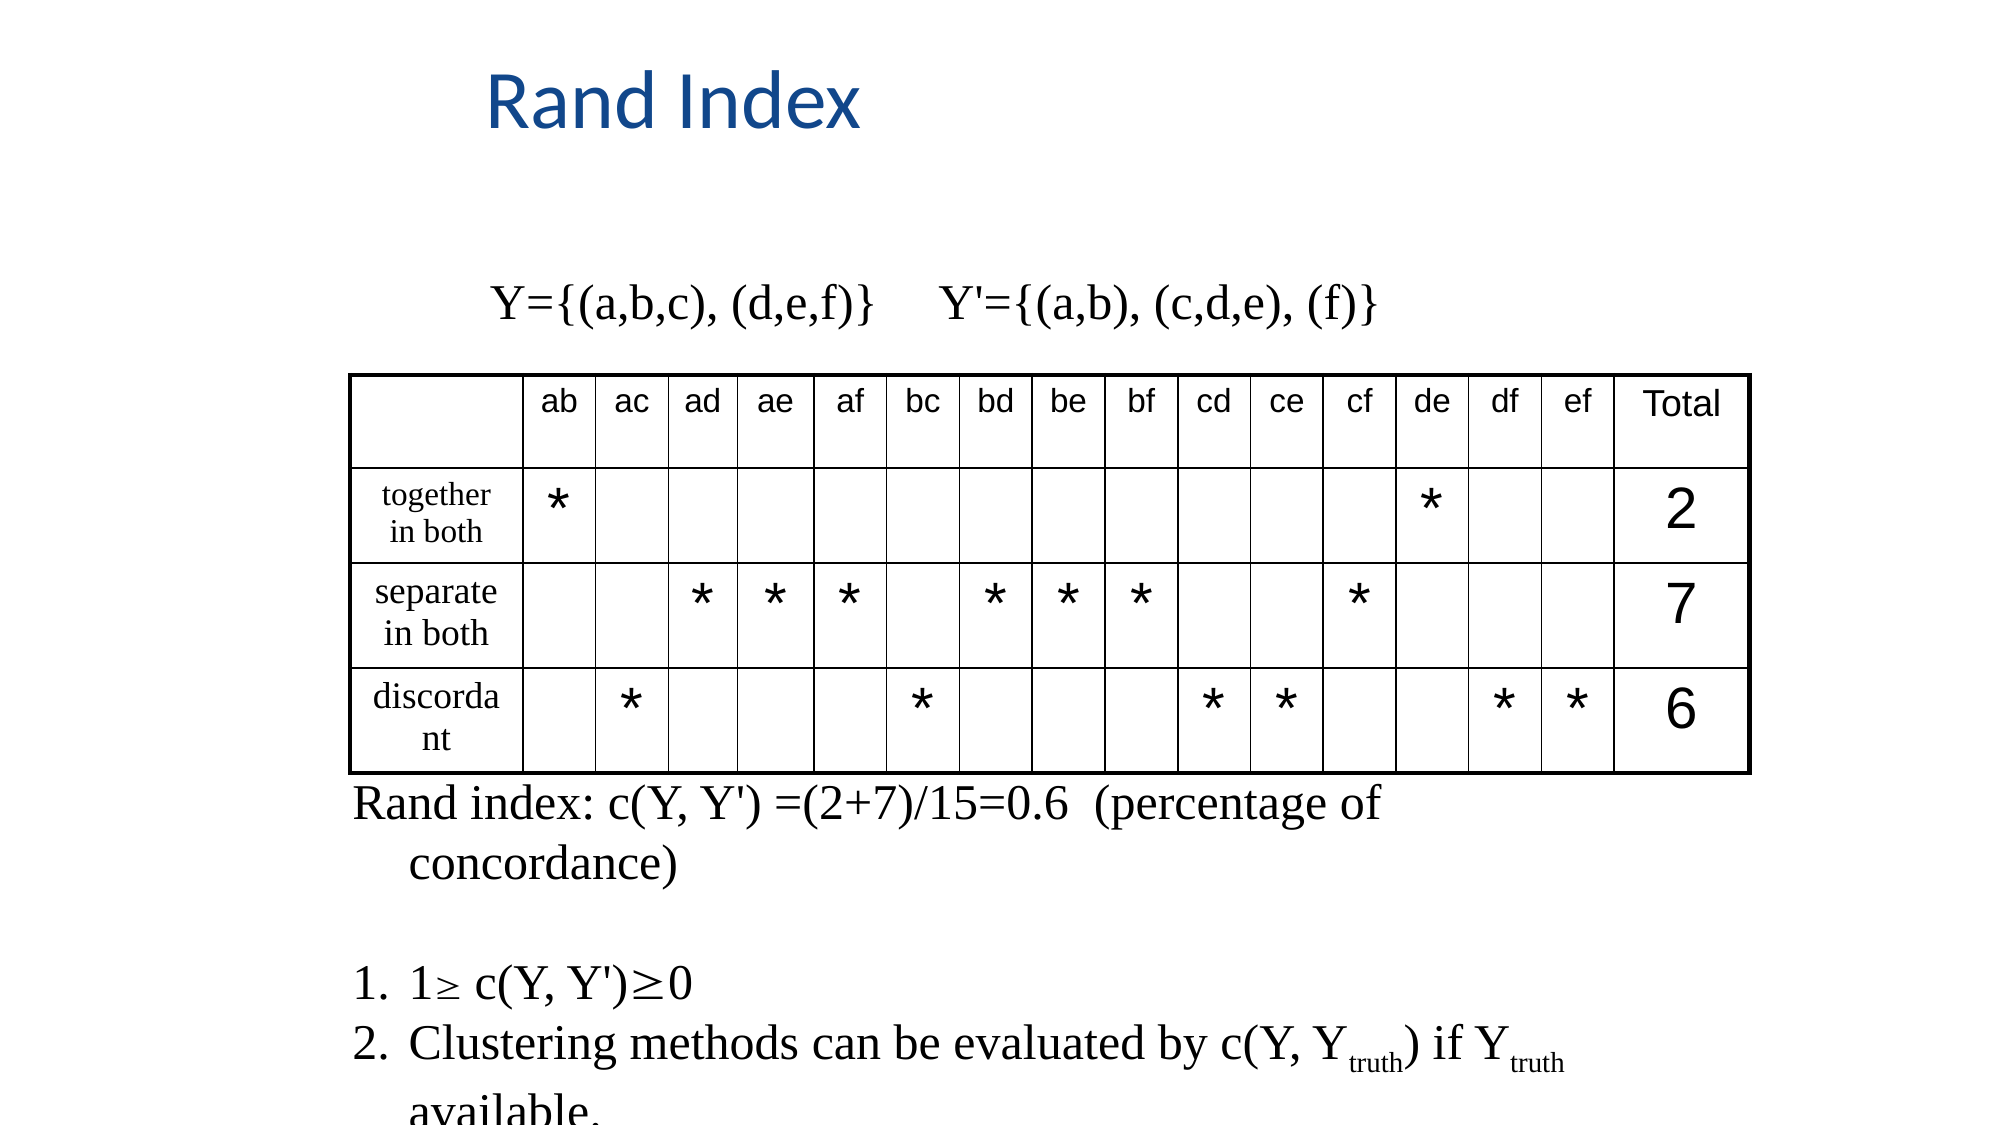

# Rand Index
Y={(a,b,c), (d,e,f)}     Y'={(a,b), (c,d,e), (f)}
|  | ab | ac | ad | ae | af | bc | bd | be | bf | cd | ce | cf | de | df | ef | Total |
| --- | --- | --- | --- | --- | --- | --- | --- | --- | --- | --- | --- | --- | --- | --- | --- | --- |
| together in both | \* |  |  |  |  |  |  |  |  |  |  |  | \* |  |  | 2 |
| separate in both |  |  | \* | \* | \* |  | \* | \* | \* |  |  | \* |  |  |  | 7 |
| discordant |  | \* |  |  |  | \* |  |  |  | \* | \* |  |  | \* | \* | 6 |
Rand index: c(Y, Y') =(2+7)/15=0.6  (percentage of concordance)

1≥ c(Y, Y')≥0
Clustering methods can be evaluated by c(Y, Ytruth) if Ytruth available.